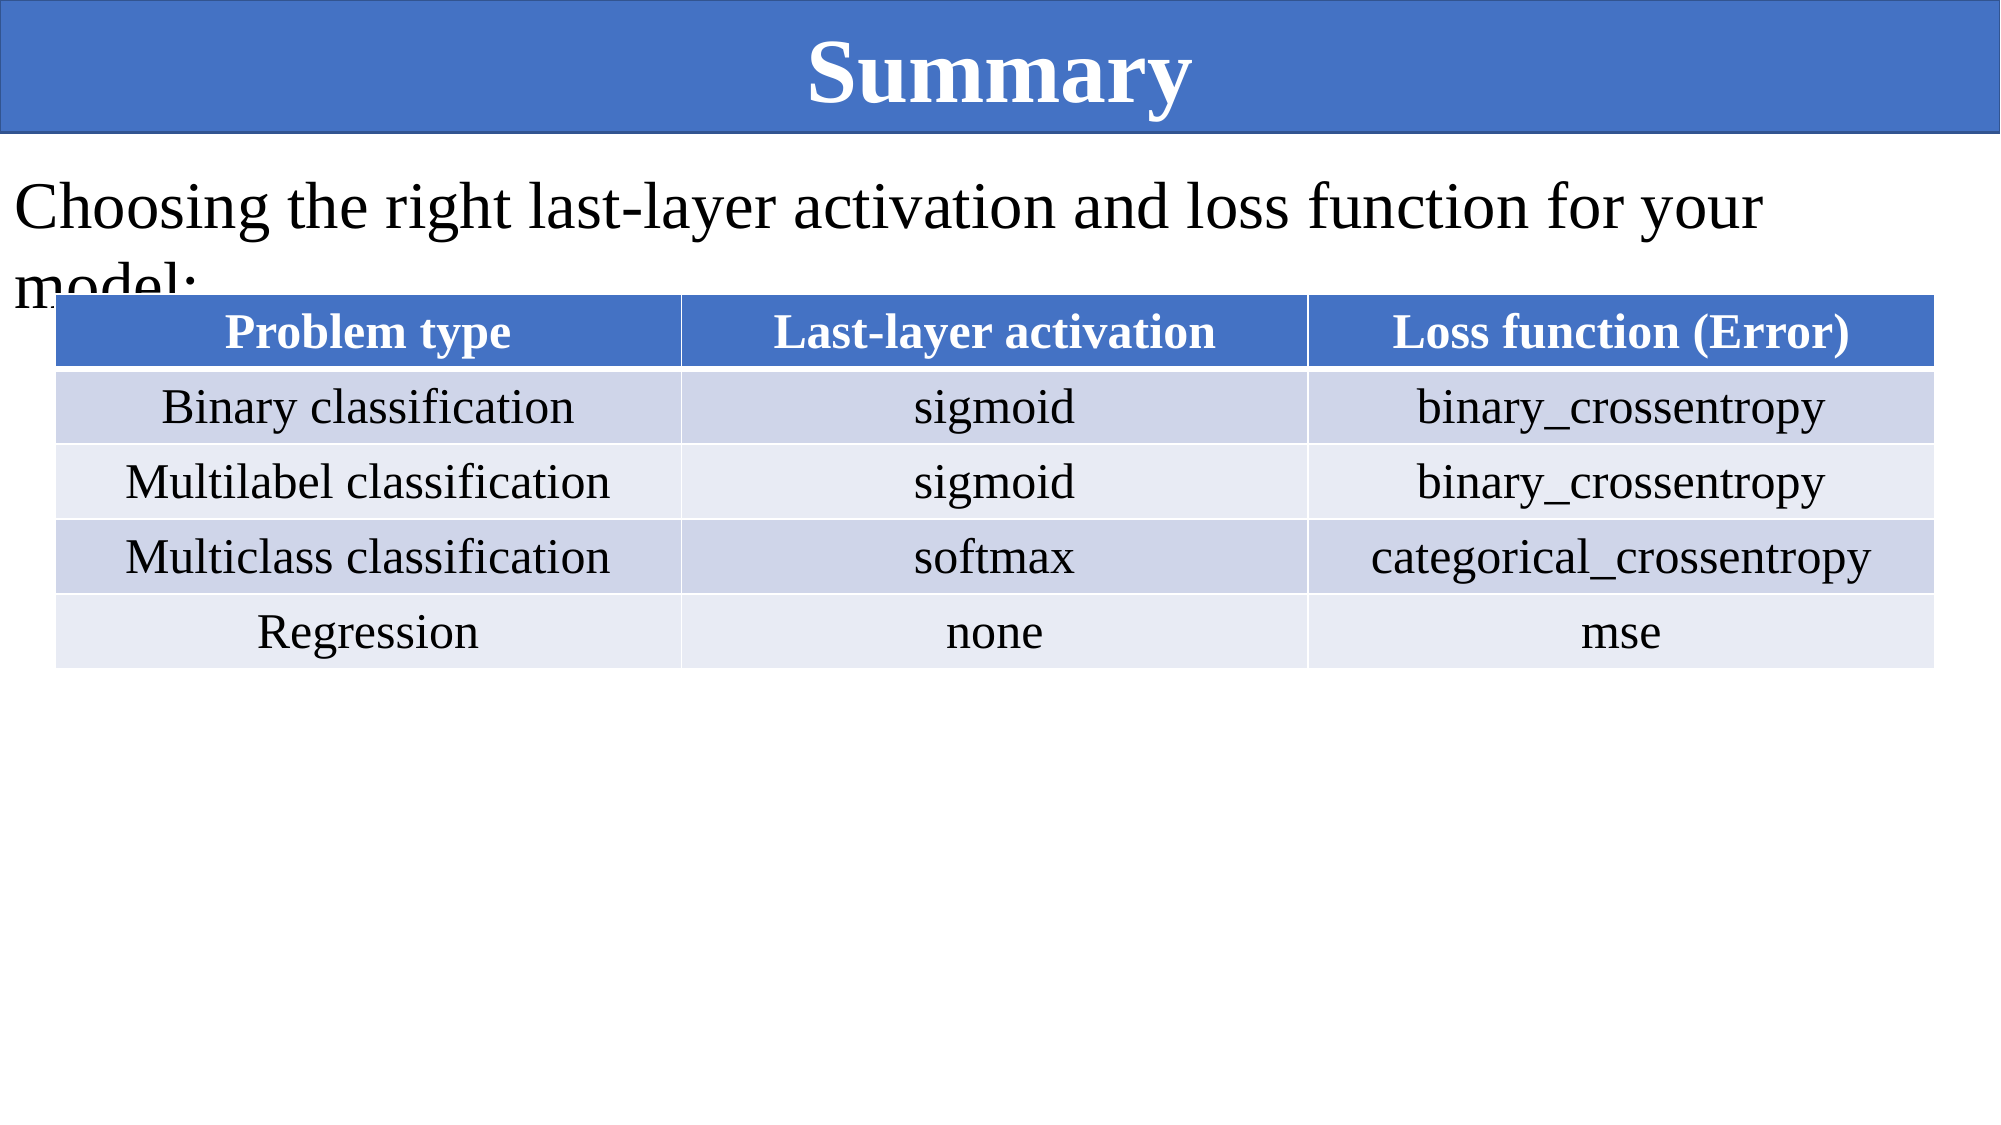

Summary
Choosing the right last-layer activation and loss function for your model:
| Problem type | Last-layer activation | Loss function (Error) |
| --- | --- | --- |
| Binary classification | sigmoid | binary\_crossentropy |
| Multilabel classification | sigmoid | binary\_crossentropy |
| Multiclass classification | softmax | categorical\_crossentropy |
| Regression | none | mse |